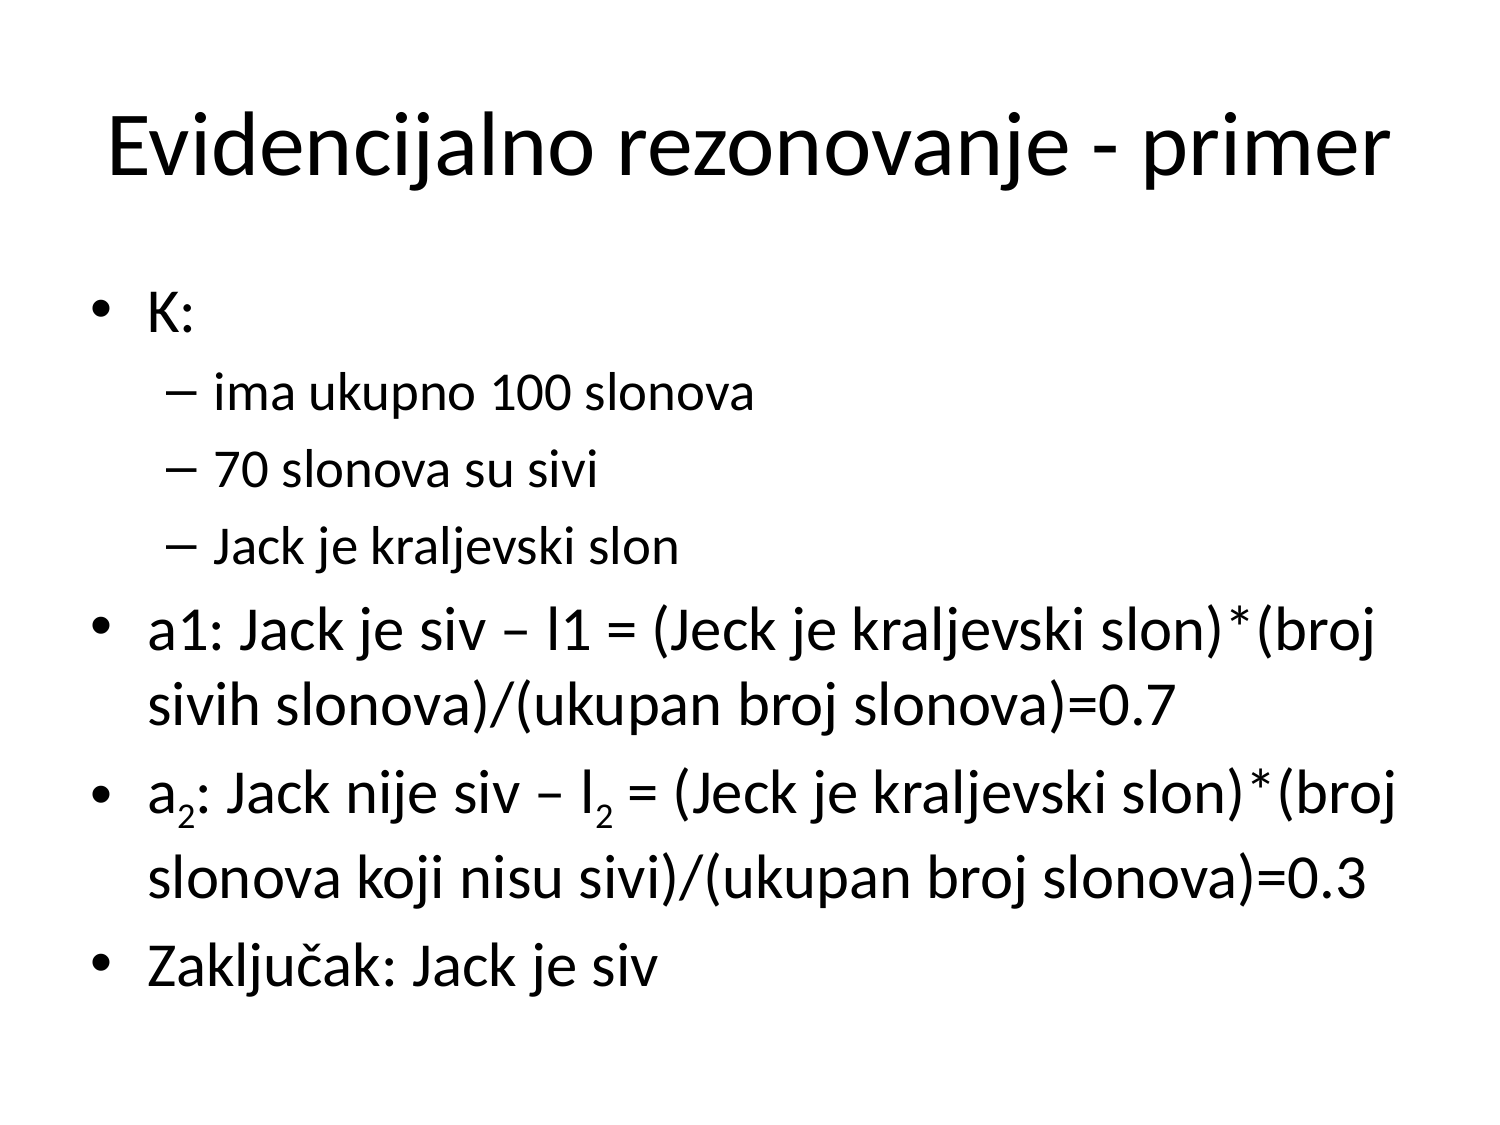

# Evidencijalno rezonovanje - primer
K:
ima ukupno 100 slonova
70 slonova su sivi
Jack je kraljevski slon
a1: Jack je siv – l1 = (Jeck je kraljevski slon)*(broj sivih slonova)/(ukupan broj slonova)=0.7
a2: Jack nije siv – l2 = (Jeck je kraljevski slon)*(broj slonova koji nisu sivi)/(ukupan broj slonova)=0.3
Zaključak: Jack je siv